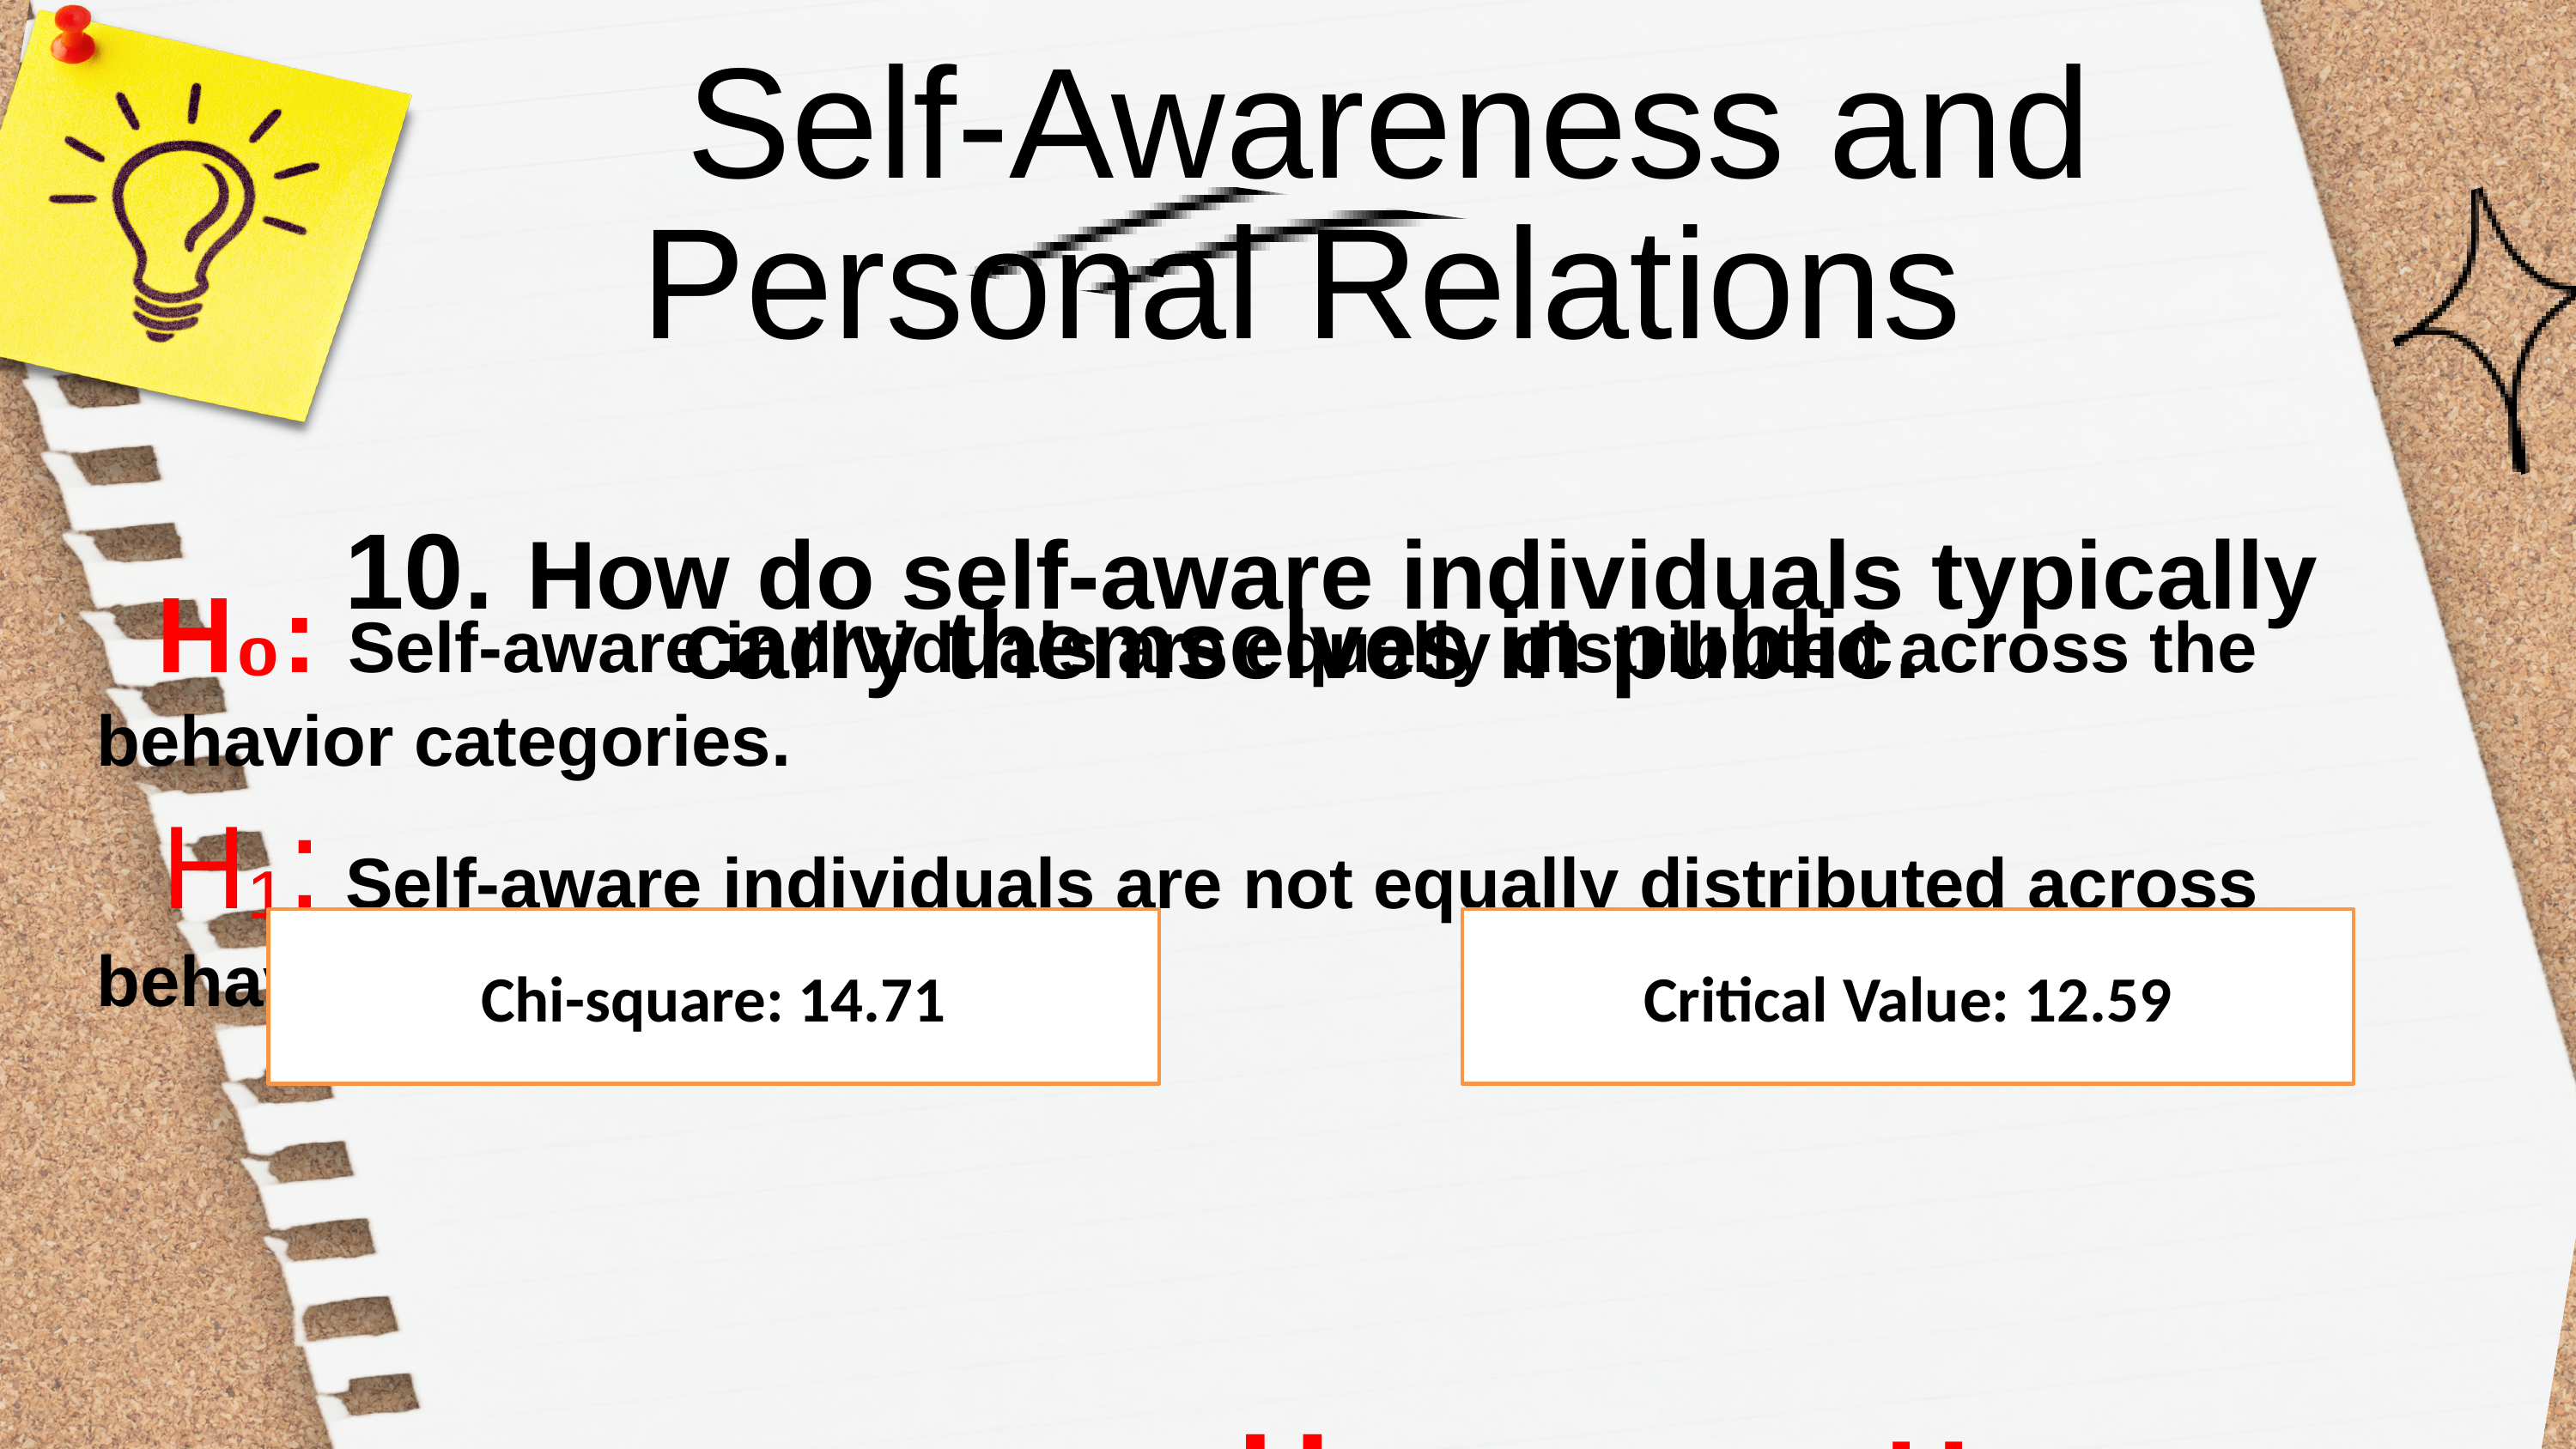

Self-Awareness and Personal Relations

  10. How do self-aware individuals typically carry themselves in public.

  H₀: Self-aware individuals are equally distributed across the behavior categories.
  H₁: Self-aware individuals are not equally distributed across behavior categories..

We reject the H₀, and accept H₁ .
Chi-square: 14.71
Critical Value: 12.59